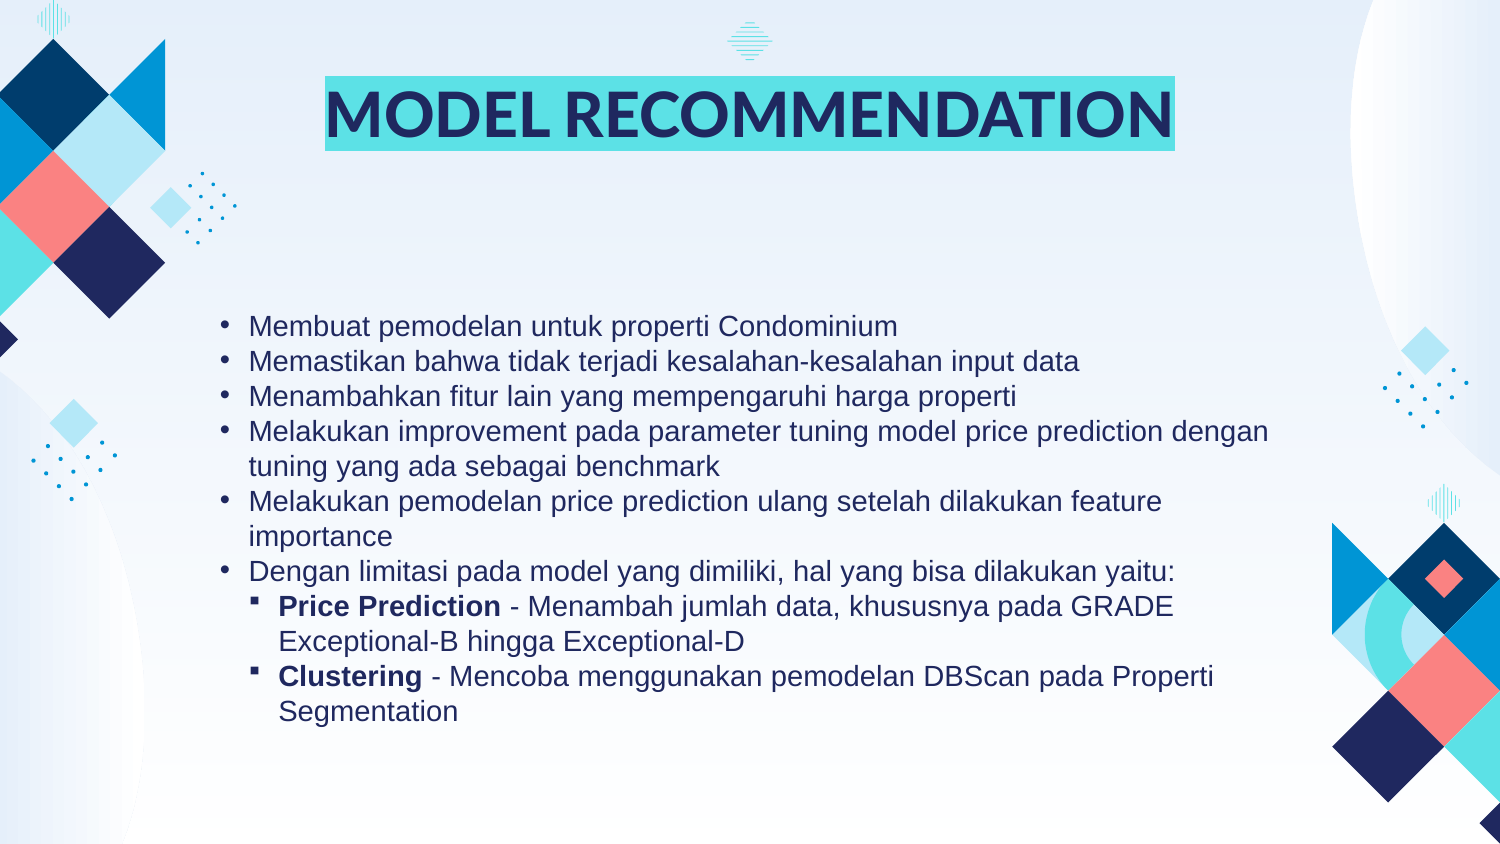

# MODEL RECOMMENDATION
Membuat pemodelan untuk properti Condominium
Memastikan bahwa tidak terjadi kesalahan-kesalahan input data
Menambahkan fitur lain yang mempengaruhi harga properti
Melakukan improvement pada parameter tuning model price prediction dengan tuning yang ada sebagai benchmark
Melakukan pemodelan price prediction ulang setelah dilakukan feature importance
Dengan limitasi pada model yang dimiliki, hal yang bisa dilakukan yaitu:
Price Prediction - Menambah jumlah data, khususnya pada GRADE Exceptional-B hingga Exceptional-D
Clustering - Mencoba menggunakan pemodelan DBScan pada Properti Segmentation